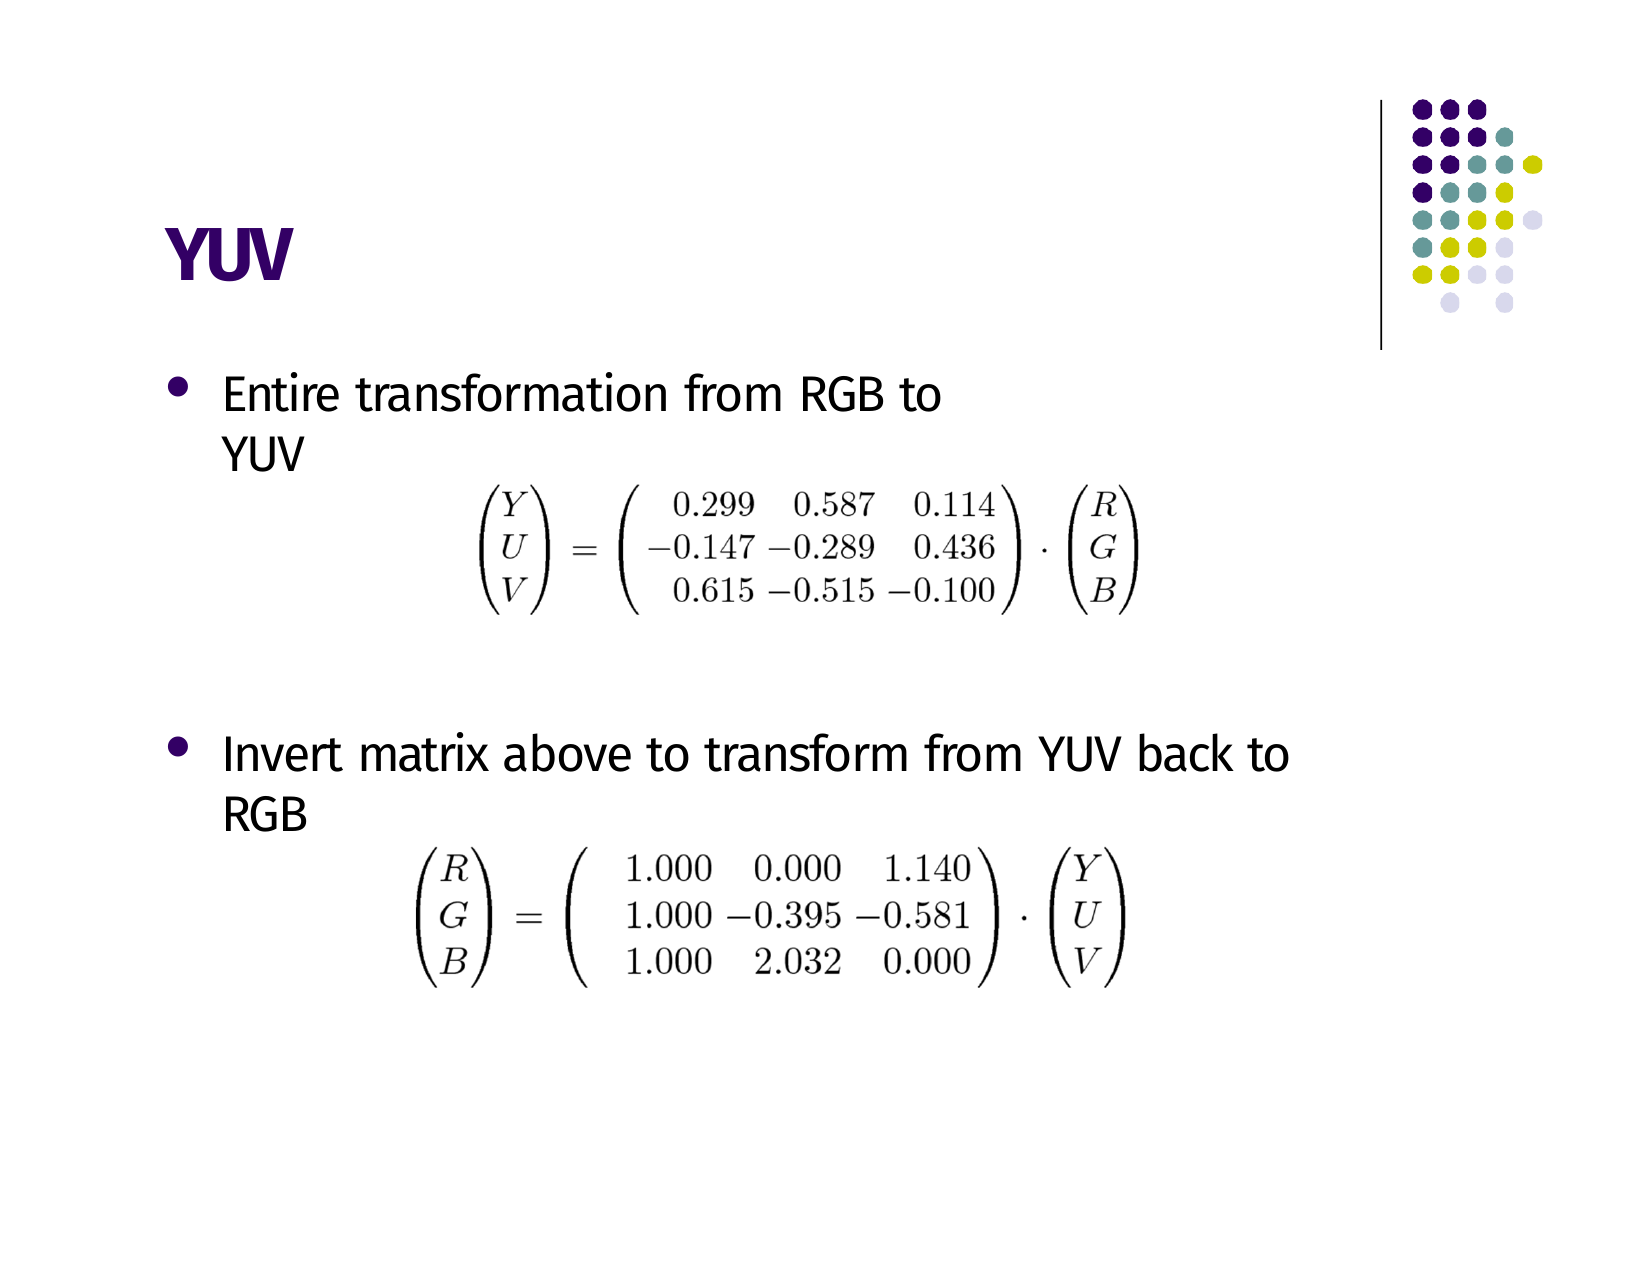

# YUV
Entire transformation from RGB to YUV

Invert matrix above to transform from YUV back to RGB